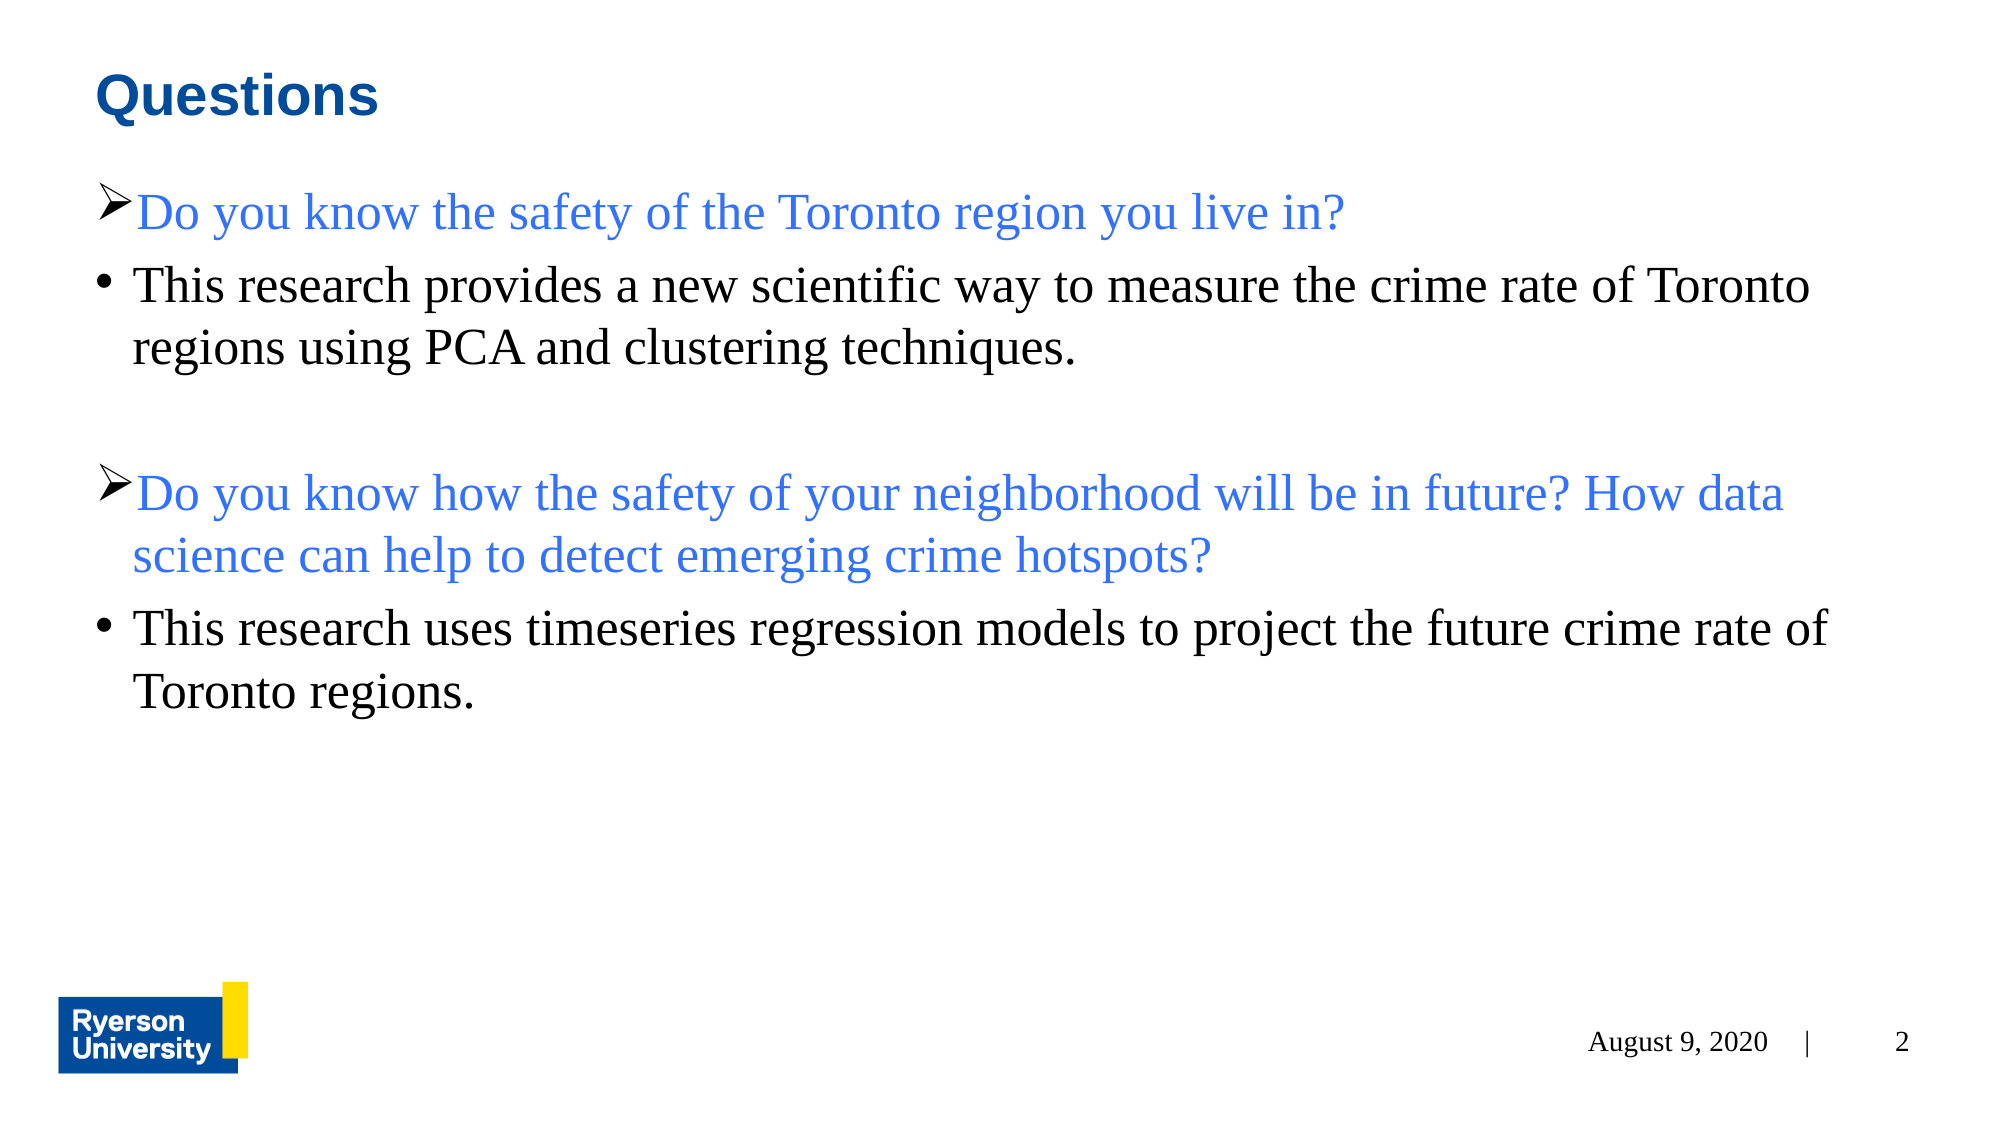

# Questions
Do you know the safety of the Toronto region you live in?
This research provides a new scientific way to measure the crime rate of Toronto regions using PCA and clustering techniques.

Do you know how the safety of your neighborhood will be in future? How data science can help to detect emerging crime hotspots?
This research uses timeseries regression models to project the future crime rate of Toronto regions.

2
August 9, 2020     |